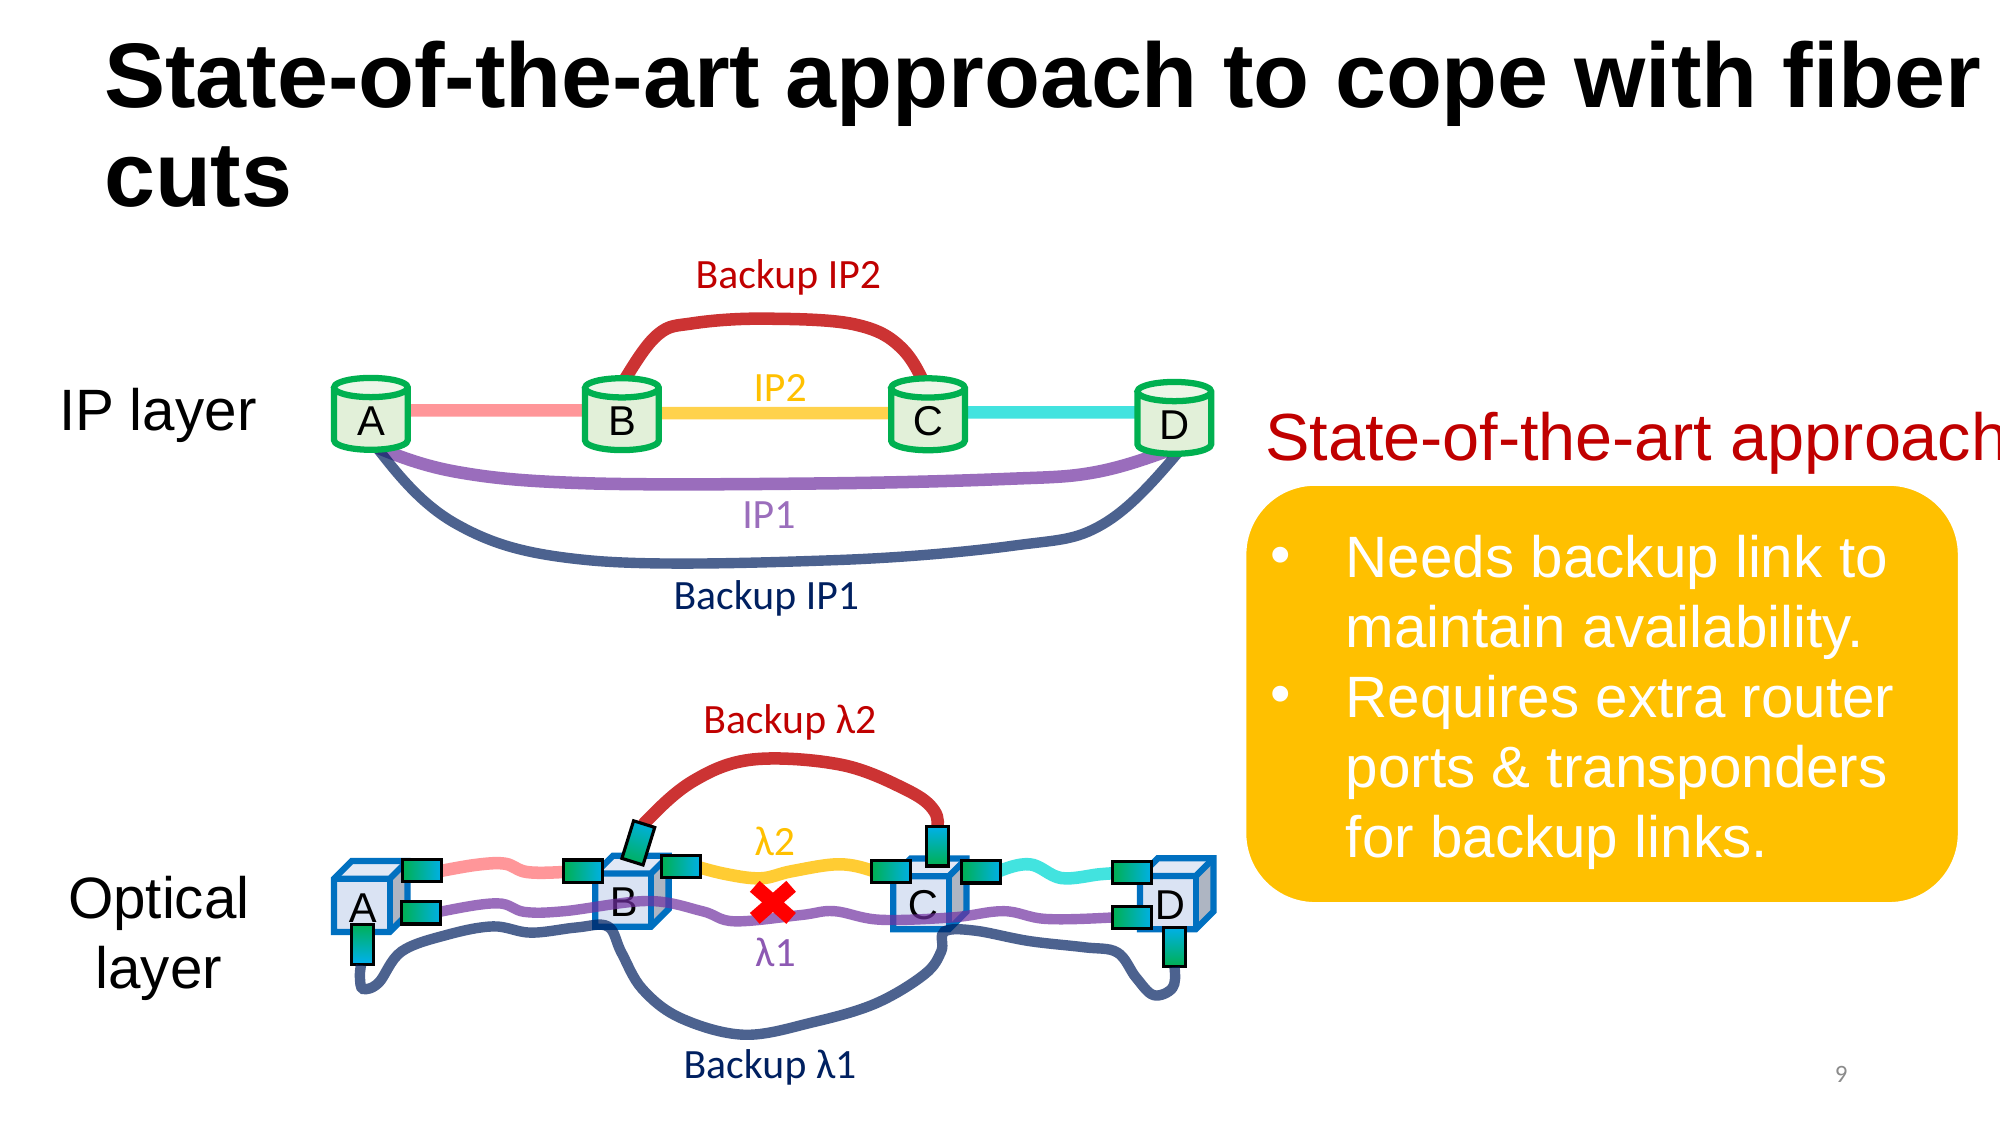

# State-of-the-art approach to cope with fiber cuts
Backup IP2

IP2
IP layer
A
B
C
D
State-of-the-art approach

IP1
Needs backup link to maintain availability.
Requires extra router ports & transponders for backup links.
Backup IP1
Backup λ2

λ2

Optical layer

B
D
C

A

λ1

Backup λ1
9